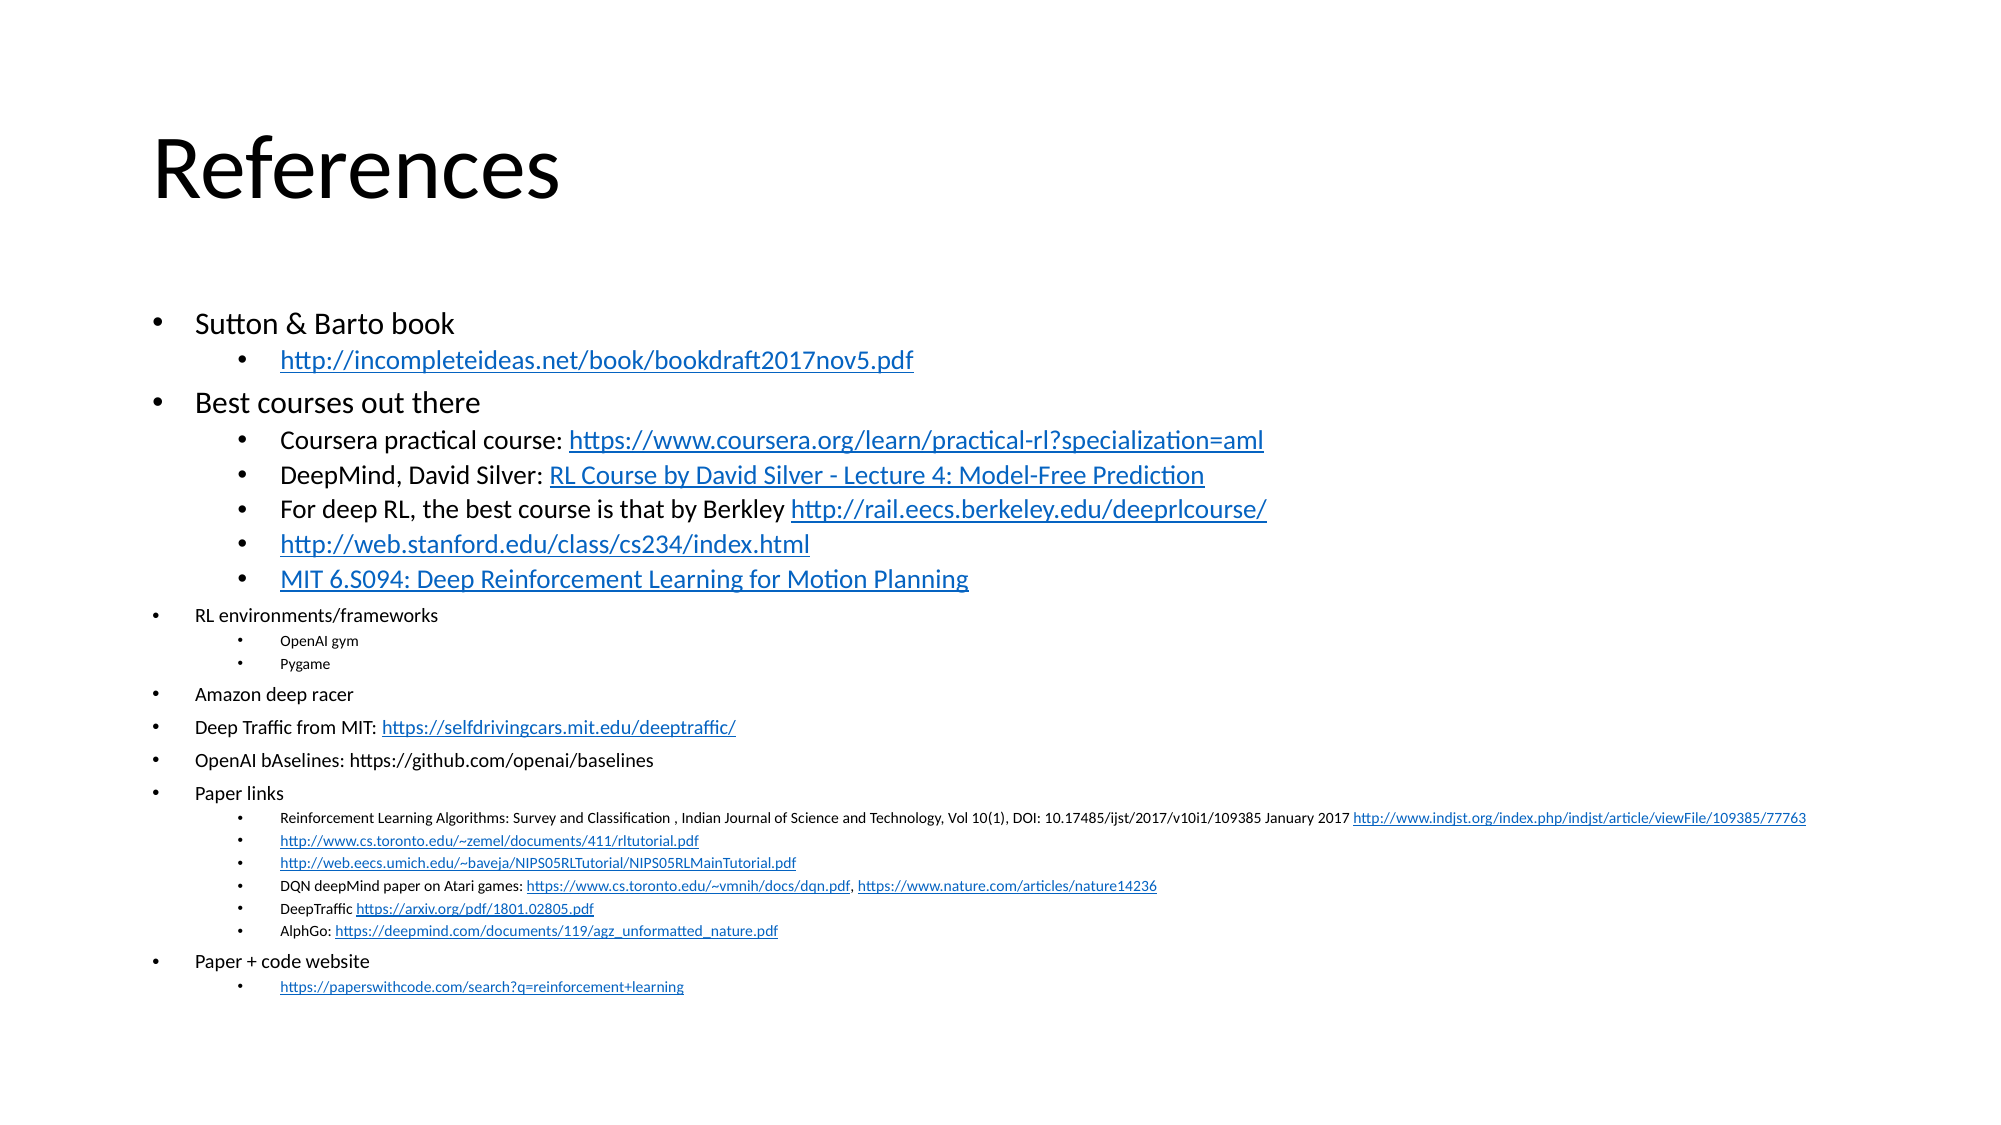

# References
Sutton & Barto book
http://incompleteideas.net/book/bookdraft2017nov5.pdf
Best courses out there
Coursera practical course: https://www.coursera.org/learn/practical-rl?specialization=aml
DeepMind, David Silver: RL Course by David Silver - Lecture 4: Model-Free Prediction
For deep RL, the best course is that by Berkley http://rail.eecs.berkeley.edu/deeprlcourse/
http://web.stanford.edu/class/cs234/index.html
MIT 6.S094: Deep Reinforcement Learning for Motion Planning
RL environments/frameworks
OpenAI gym
Pygame
Amazon deep racer
Deep Traffic from MIT: https://selfdrivingcars.mit.edu/deeptraffic/
OpenAI bAselines: https://github.com/openai/baselines
Paper links
Reinforcement Learning Algorithms: Survey and Classification , Indian Journal of Science and Technology, Vol 10(1), DOI: 10.17485/ijst/2017/v10i1/109385 January 2017 http://www.indjst.org/index.php/indjst/article/viewFile/109385/77763
http://www.cs.toronto.edu/~zemel/documents/411/rltutorial.pdf
http://web.eecs.umich.edu/~baveja/NIPS05RLTutorial/NIPS05RLMainTutorial.pdf
DQN deepMind paper on Atari games: https://www.cs.toronto.edu/~vmnih/docs/dqn.pdf, https://www.nature.com/articles/nature14236
DeepTraffic https://arxiv.org/pdf/1801.02805.pdf
AlphGo: https://deepmind.com/documents/119/agz_unformatted_nature.pdf
Paper + code website
https://paperswithcode.com/search?q=reinforcement+learning